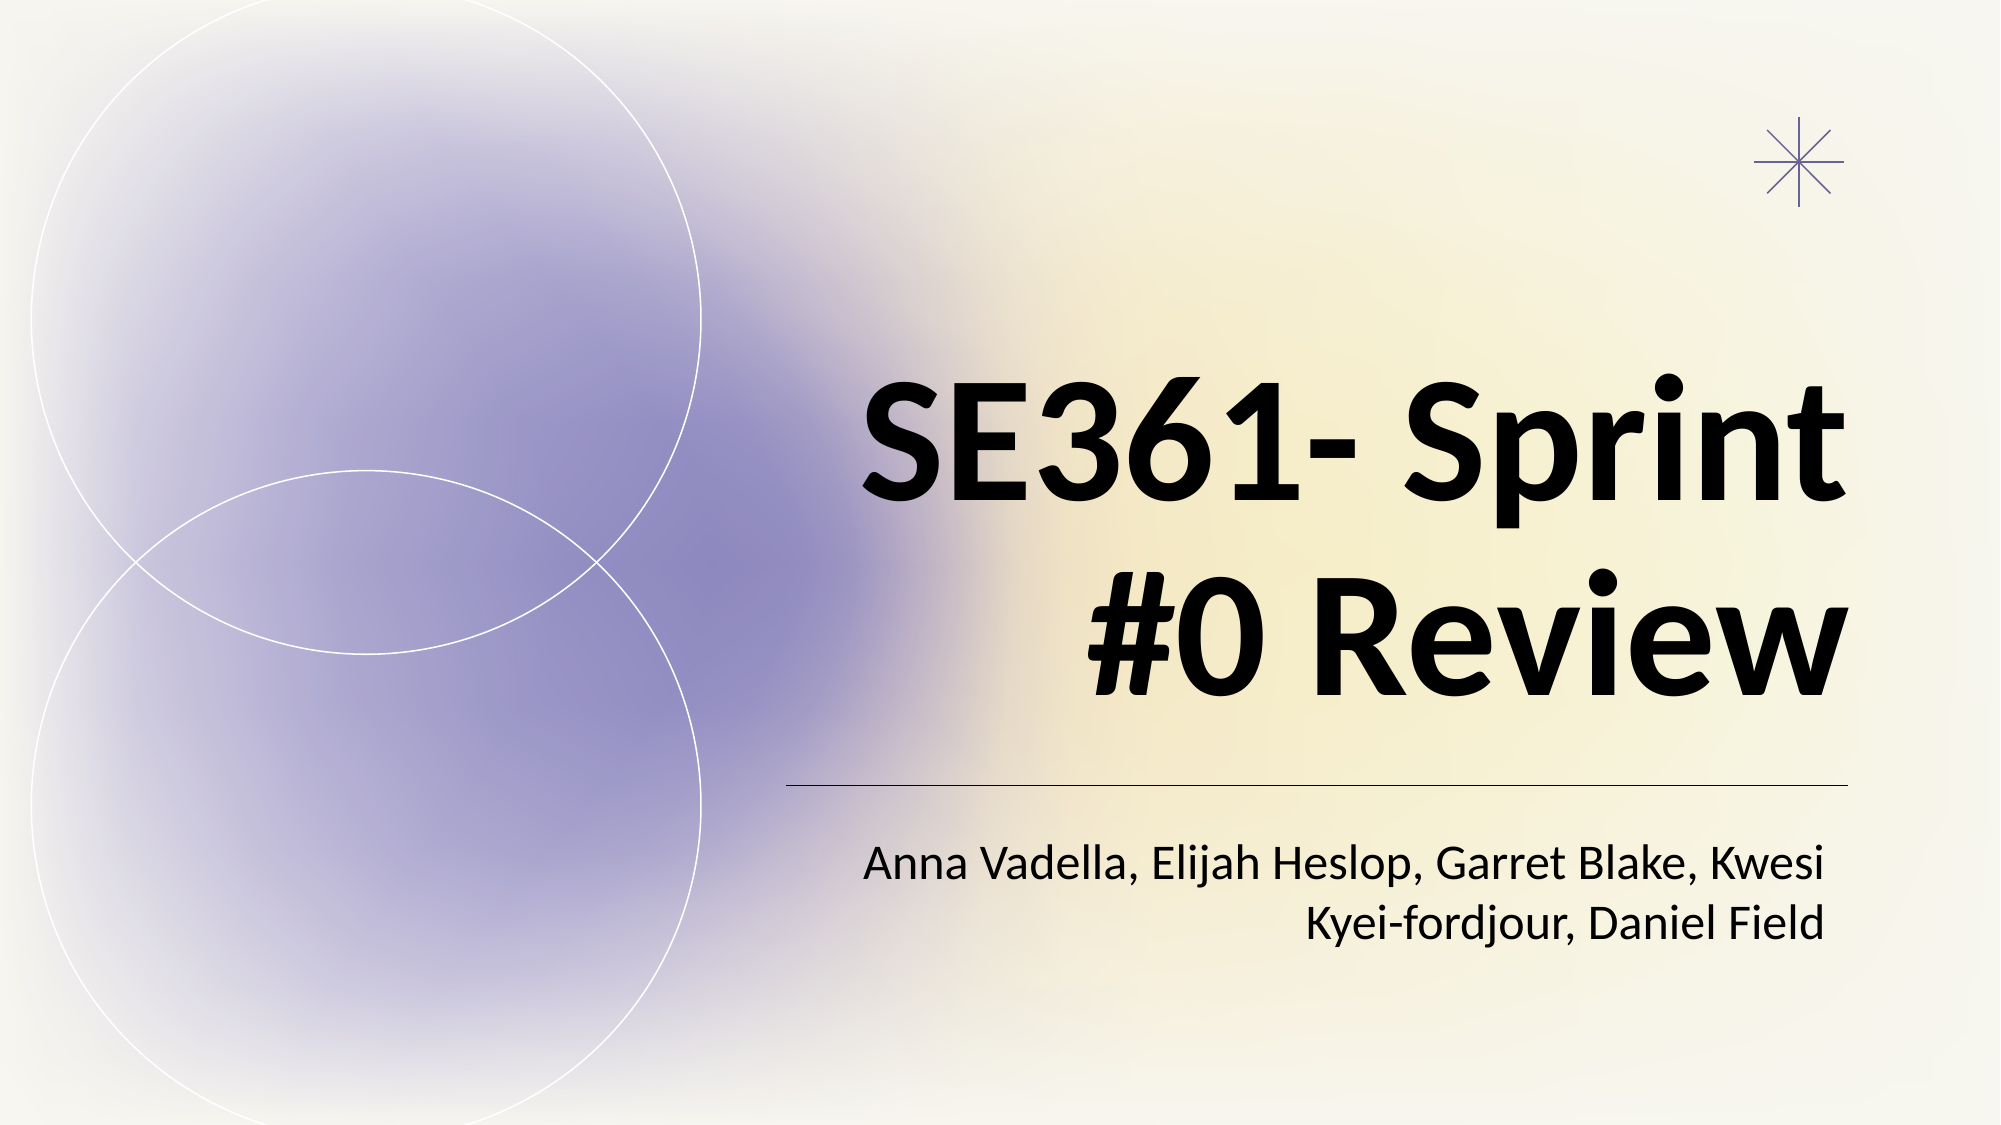

# SE361- Sprint #0 Review
Anna Vadella, Elijah Heslop, Garret Blake, Kwesi Kyei-fordjour, Daniel Field